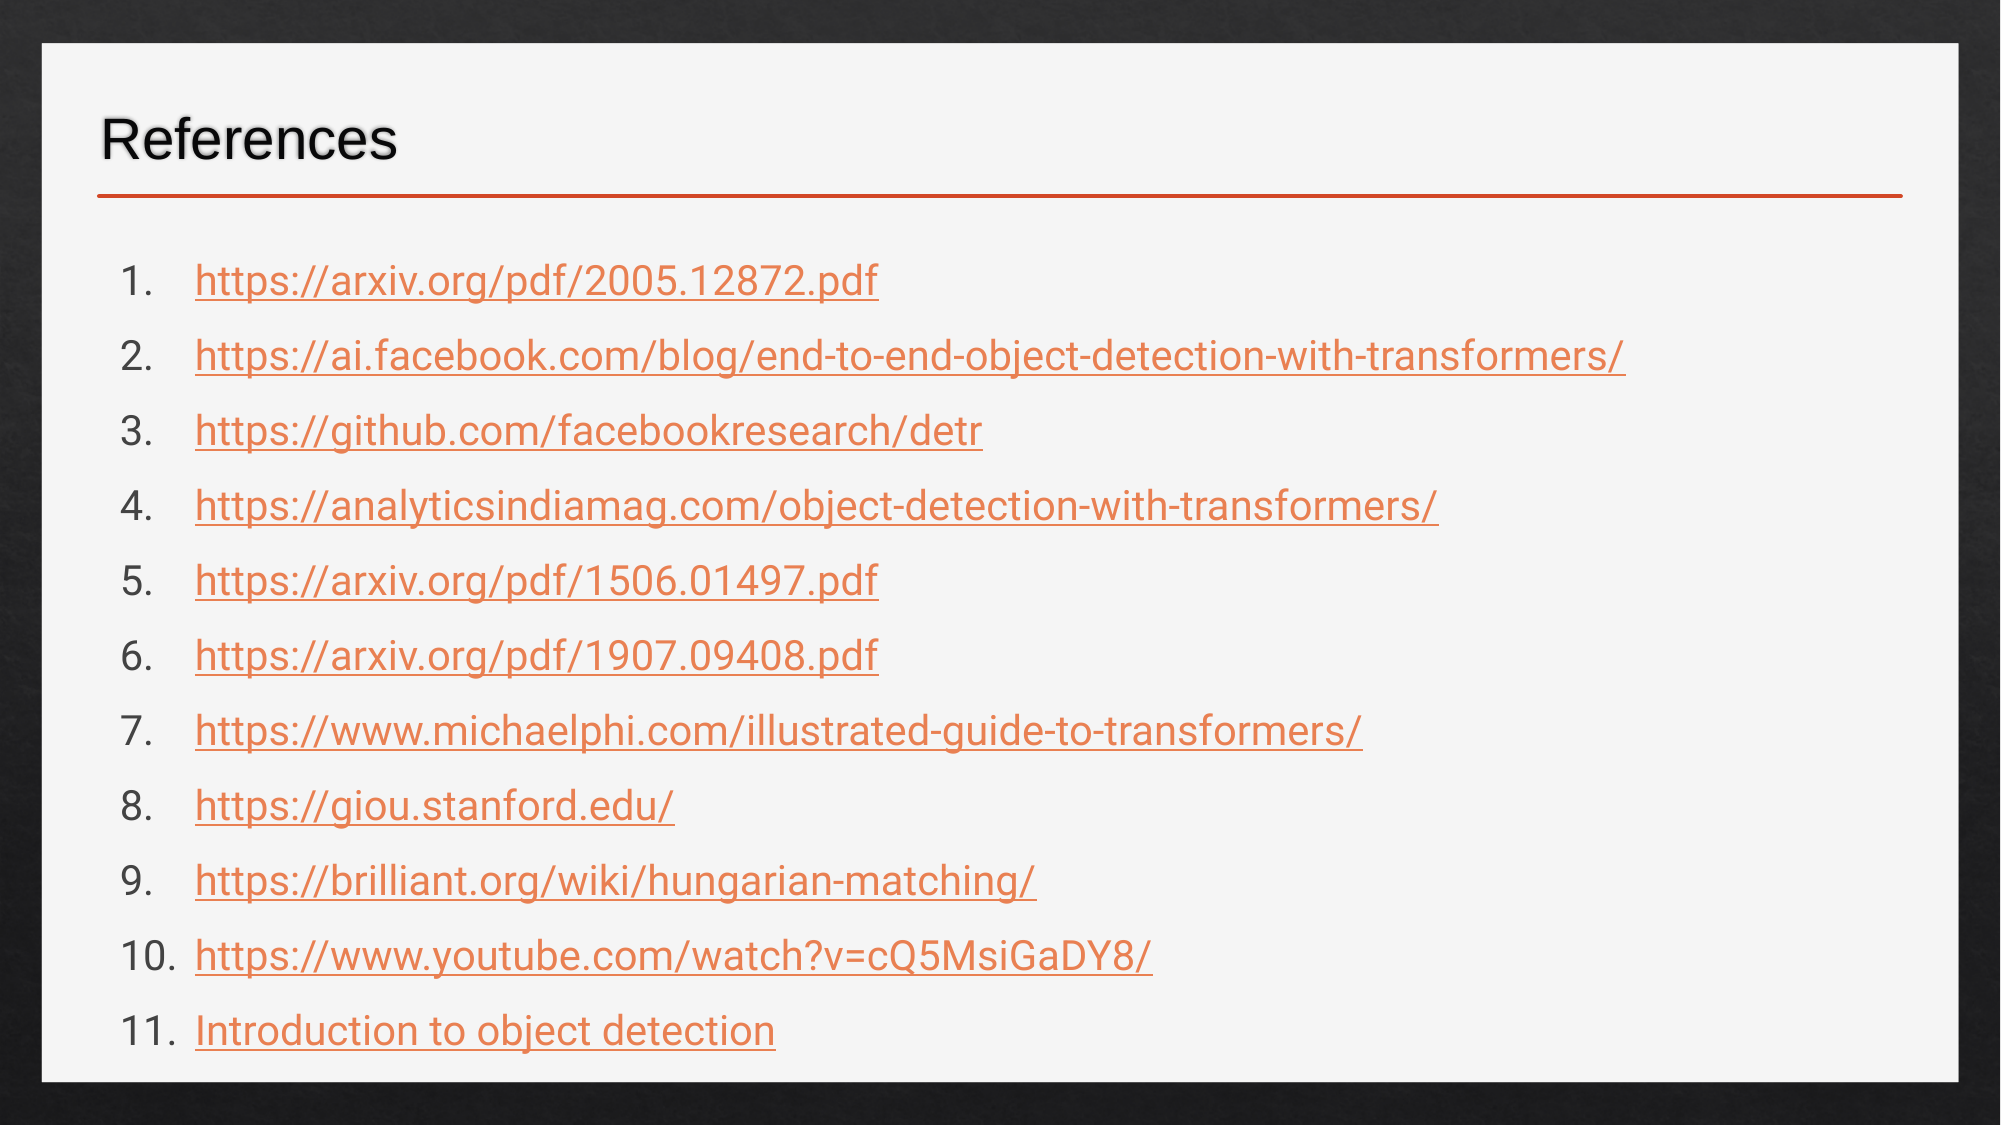

# References
https://arxiv.org/pdf/2005.12872.pdf
https://ai.facebook.com/blog/end-to-end-object-detection-with-transformers/
https://github.com/facebookresearch/detr
https://analyticsindiamag.com/object-detection-with-transformers/
https://arxiv.org/pdf/1506.01497.pdf
https://arxiv.org/pdf/1907.09408.pdf
https://www.michaelphi.com/illustrated-guide-to-transformers/
https://giou.stanford.edu/
https://brilliant.org/wiki/hungarian-matching/
https://www.youtube.com/watch?v=cQ5MsiGaDY8/
Introduction to object detection